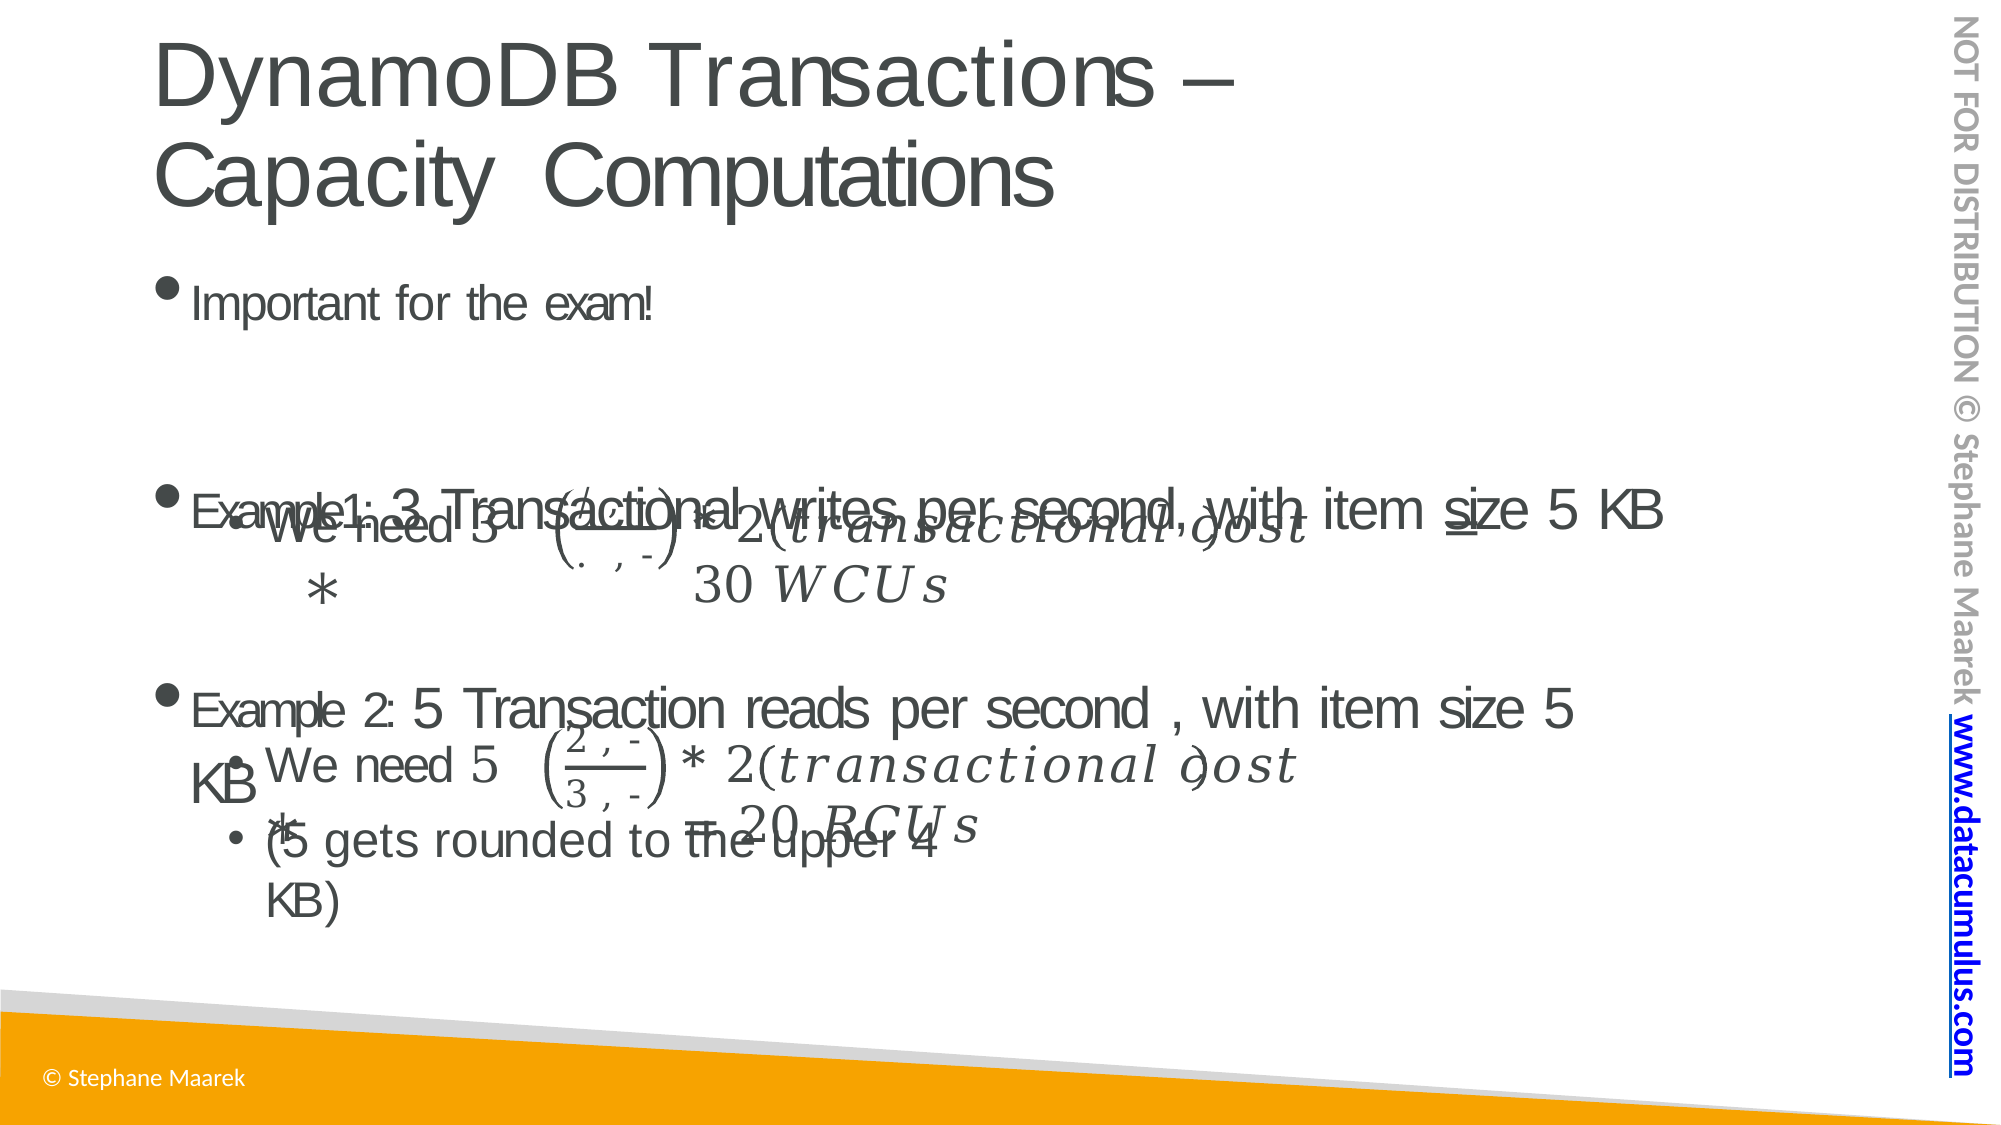

# DynamoDB Transactions – Capacity  Computations
NOT FOR DISTRIBUTION © Stephane Maarek www.datacumulus.com
Important for the exam!

Example1: 3 Transactional writes per second, with item size 5 KB
/ ,-

We need 3	∗
* 2	𝑡𝑟𝑎𝑛𝑠𝑎𝑐𝑡𝑖𝑜𝑛𝑎𝑙 𝑐𝑜𝑠𝑡	= 30 𝑊𝐶𝑈𝑠

. ,-
Example 2: 5 Transaction reads per second , with item size 5 KB
2 ,-

We need 5 ∗
* 2	𝑡𝑟𝑎𝑛𝑠𝑎𝑐𝑡𝑖𝑜𝑛𝑎𝑙 𝑐𝑜𝑠𝑡	= 20 𝑅𝐶𝑈𝑠

3 ,-
(5 gets rounded to the upper 4 KB)
© Stephane Maarek